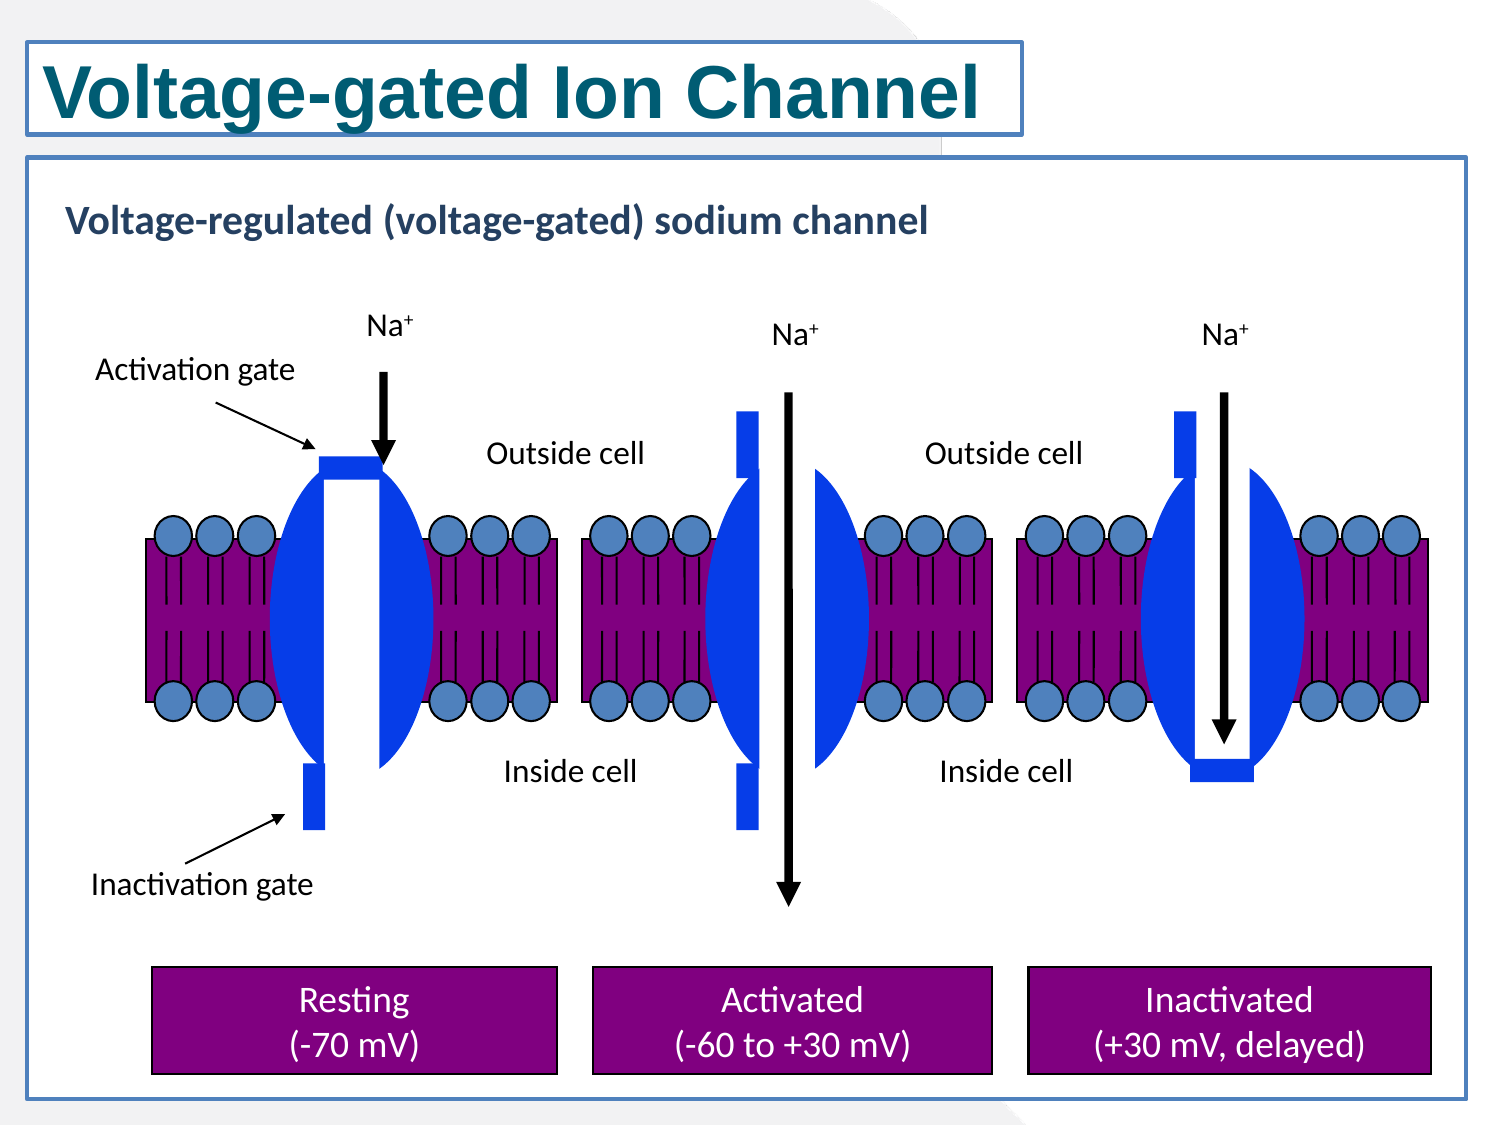

# Voltage-gated Ion Channel

Voltage-regulated (voltage-gated) sodium channel
Na+
Na+
Na+

Outside cell
Outside cell

Inside cell
Inside cell

Resting
(-70 mV)
Activated
(-60 to +30 mV)
Inactivated
(+30 mV, delayed)
Activation gate
Inactivation gate